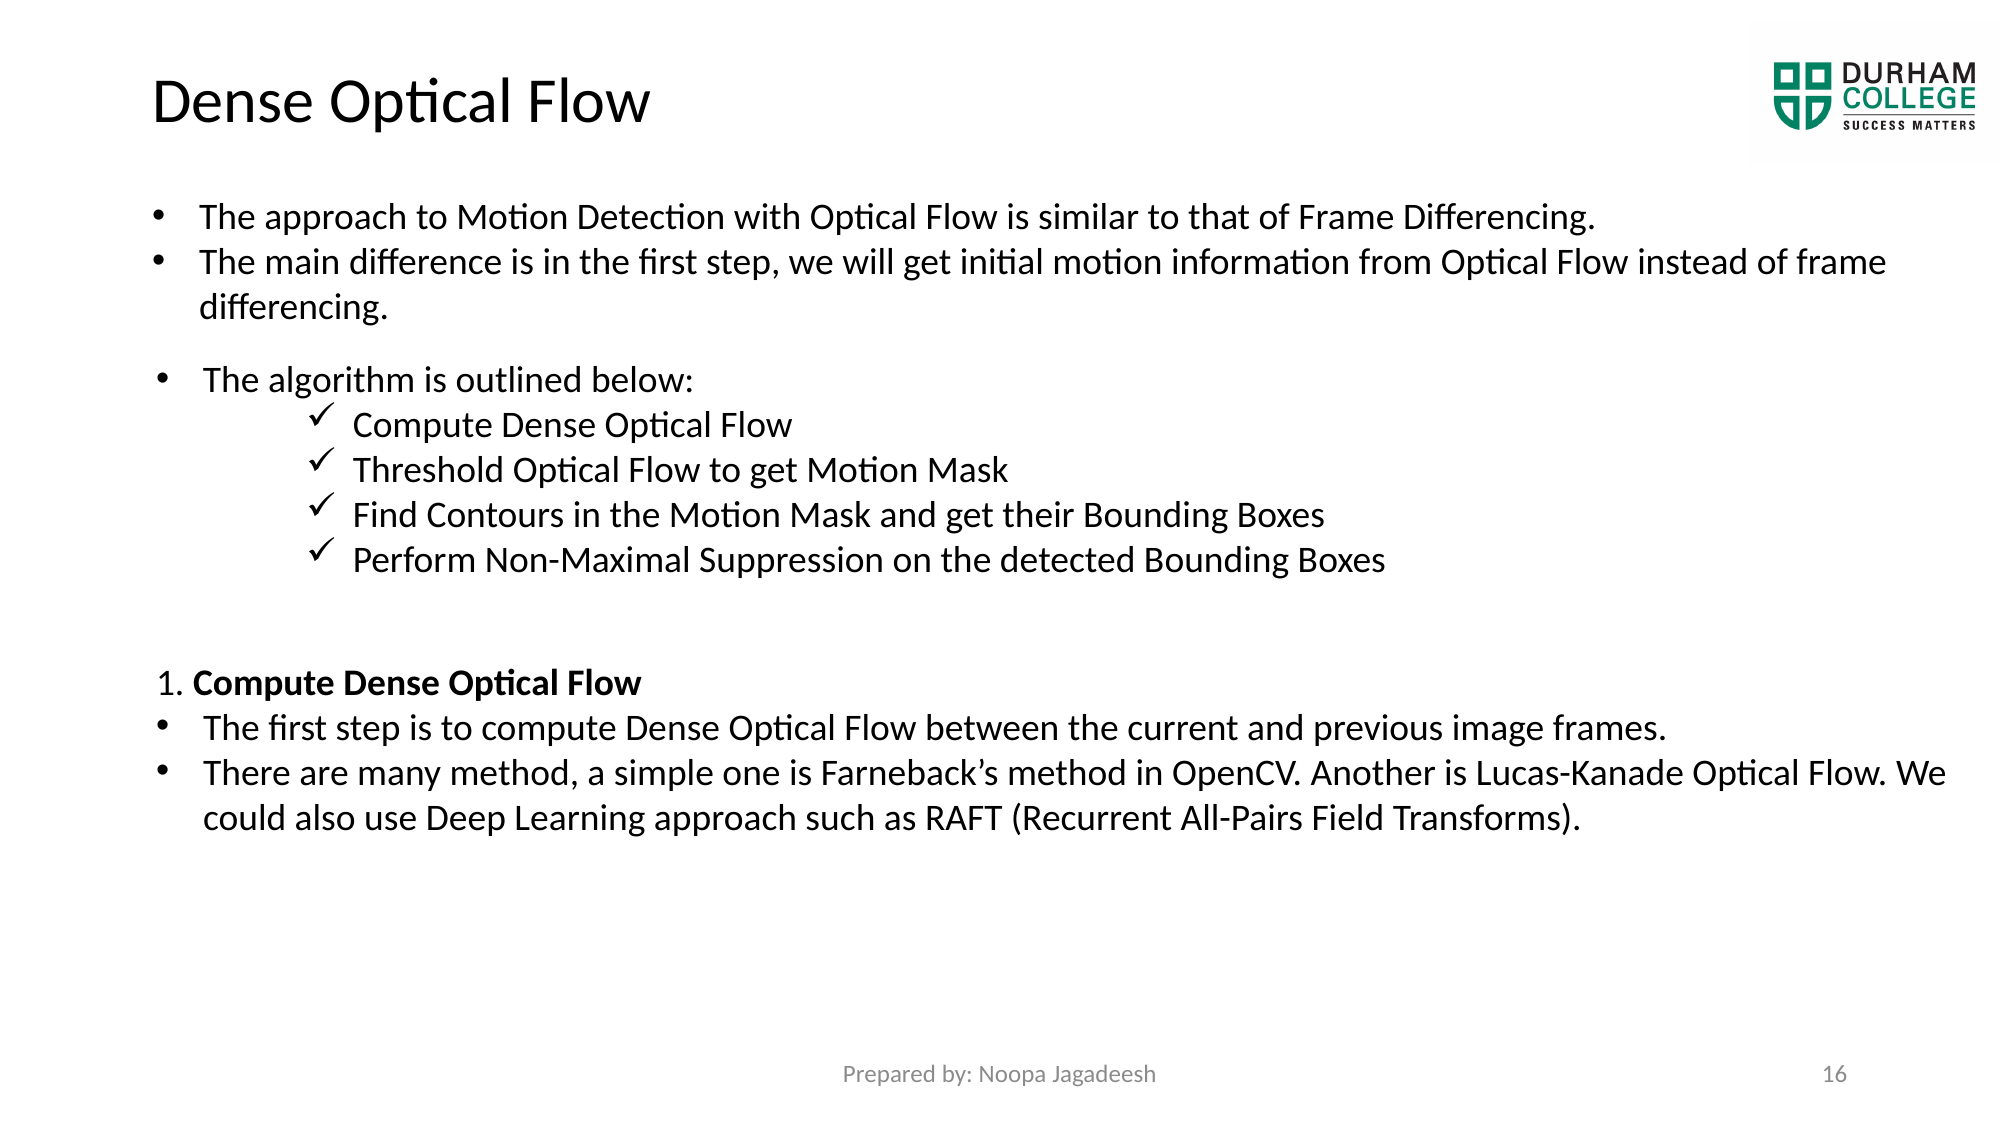

# Dense Optical Flow
The approach to Motion Detection with Optical Flow is similar to that of Frame Differencing.
The main difference is in the first step, we will get initial motion information from Optical Flow instead of frame differencing.

The algorithm is outlined below:
Compute Dense Optical Flow
Threshold Optical Flow to get Motion Mask
Find Contours in the Motion Mask and get their Bounding Boxes
Perform Non-Maximal Suppression on the detected Bounding Boxes

1. Compute Dense Optical Flow
The first step is to compute Dense Optical Flow between the current and previous image frames.
There are many method, a simple one is Farneback’s method in OpenCV. Another is Lucas-Kanade Optical Flow. We could also use Deep Learning approach such as RAFT (Recurrent All-Pairs Field Transforms).

Prepared by: Noopa Jagadeesh

16